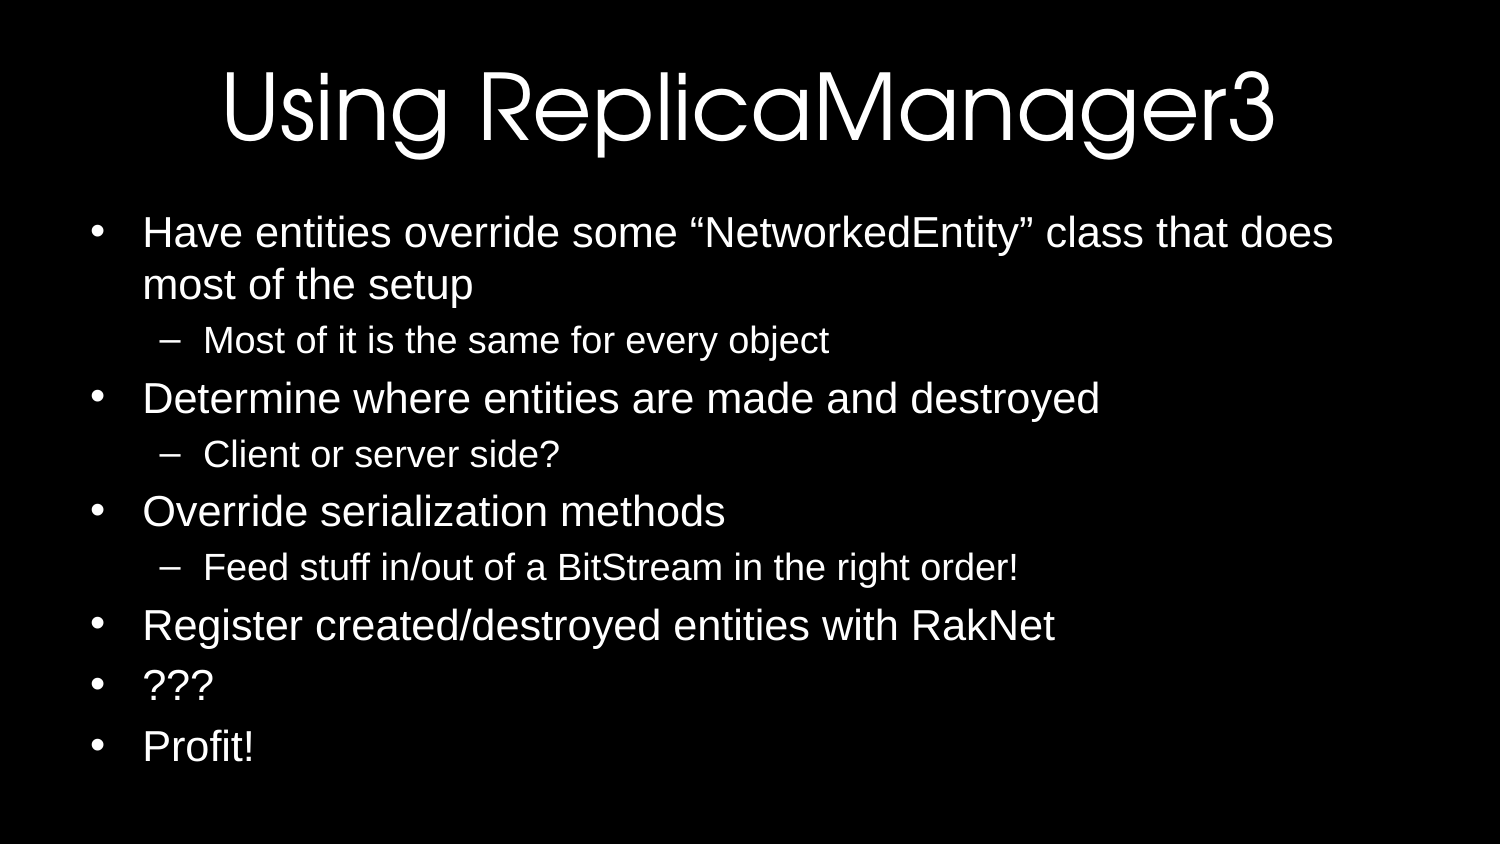

# Using ReplicaManager3
Have entities override some “NetworkedEntity” class that does most of the setup
Most of it is the same for every object
Determine where entities are made and destroyed
Client or server side?
Override serialization methods
Feed stuff in/out of a BitStream in the right order!
Register created/destroyed entities with RakNet
???
Profit!